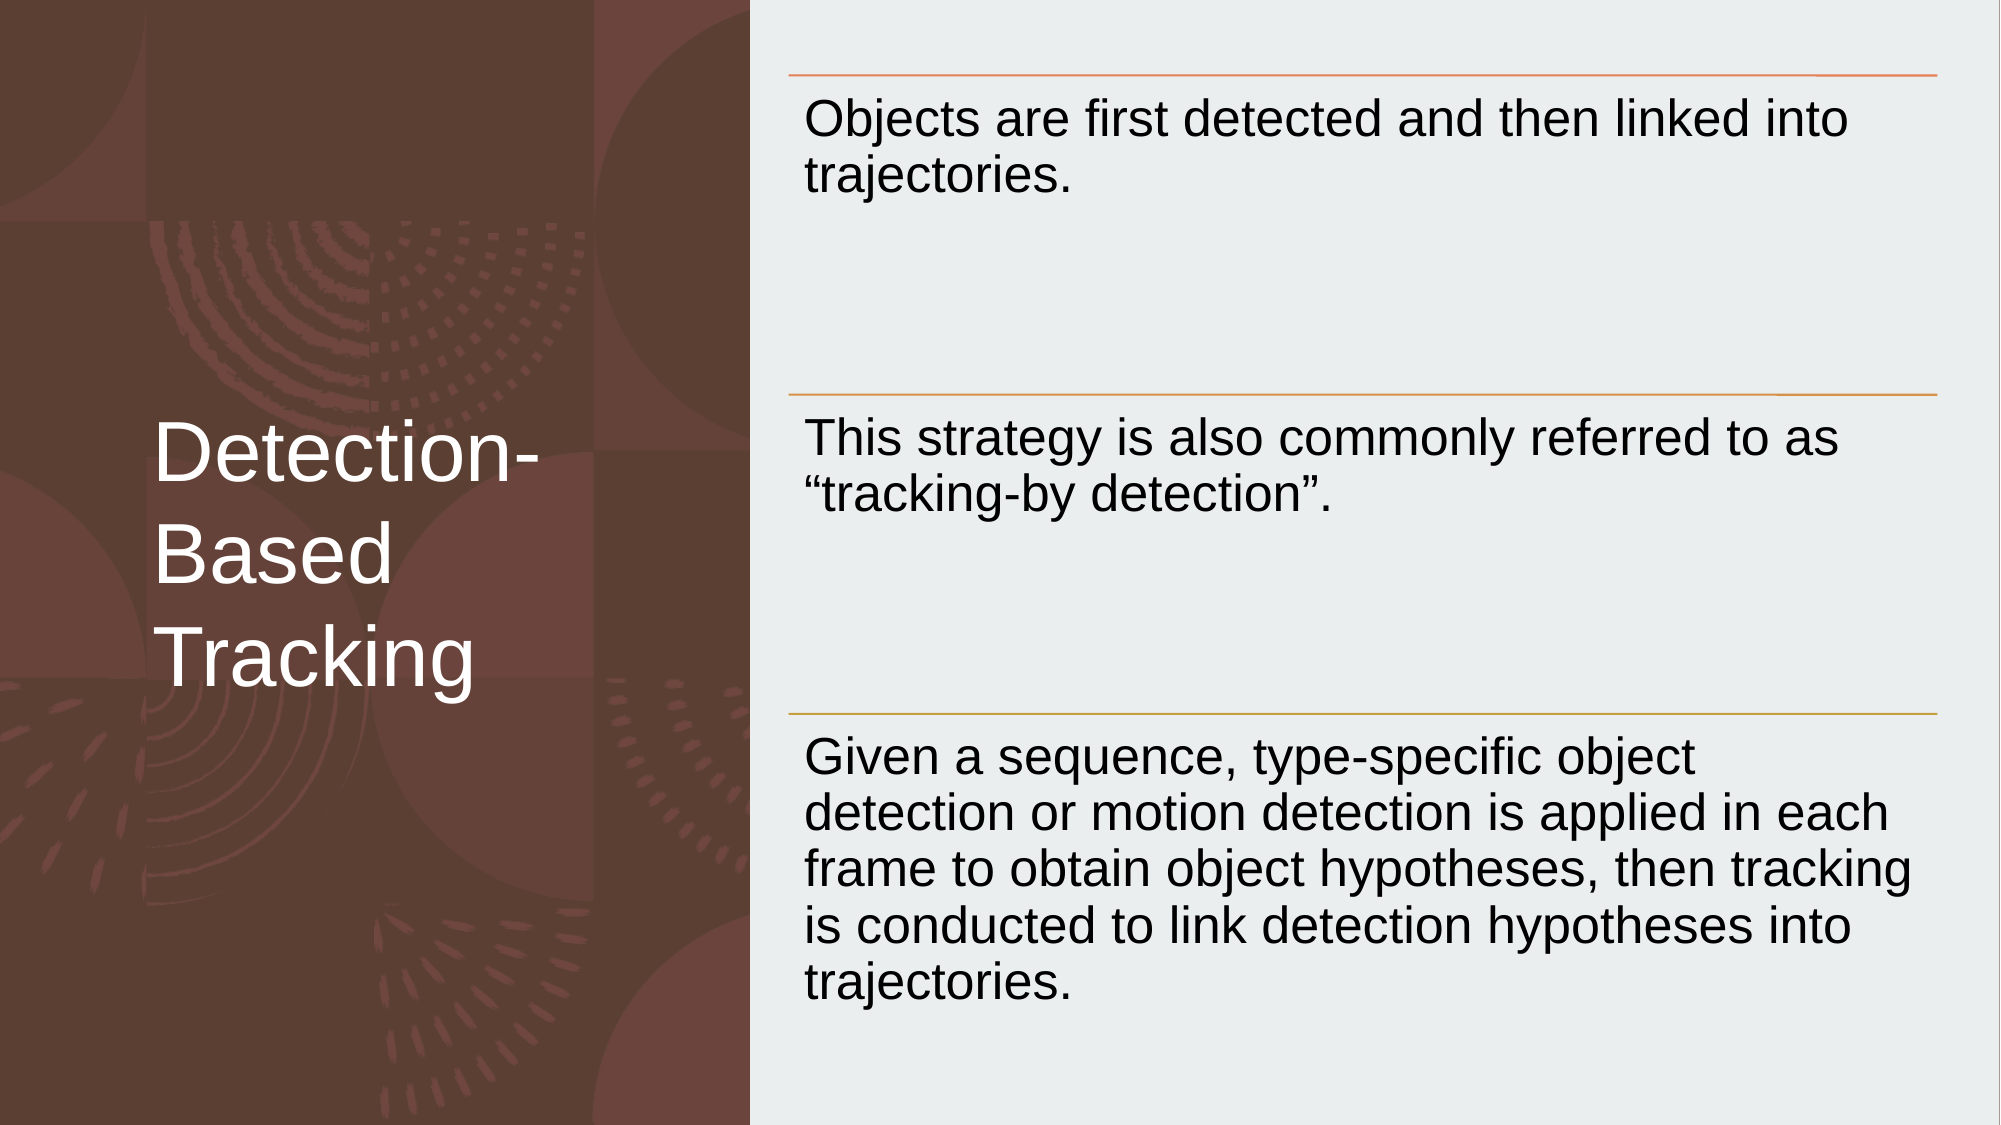

Objects are first detected and then linked into trajectories.
This strategy is also commonly referred to as “tracking-by detection”.
Given a sequence, type-specific object detection or motion detection is applied in each frame to obtain object hypotheses, then tracking is conducted to link detection hypotheses into trajectories.
# Detection-Based Tracking